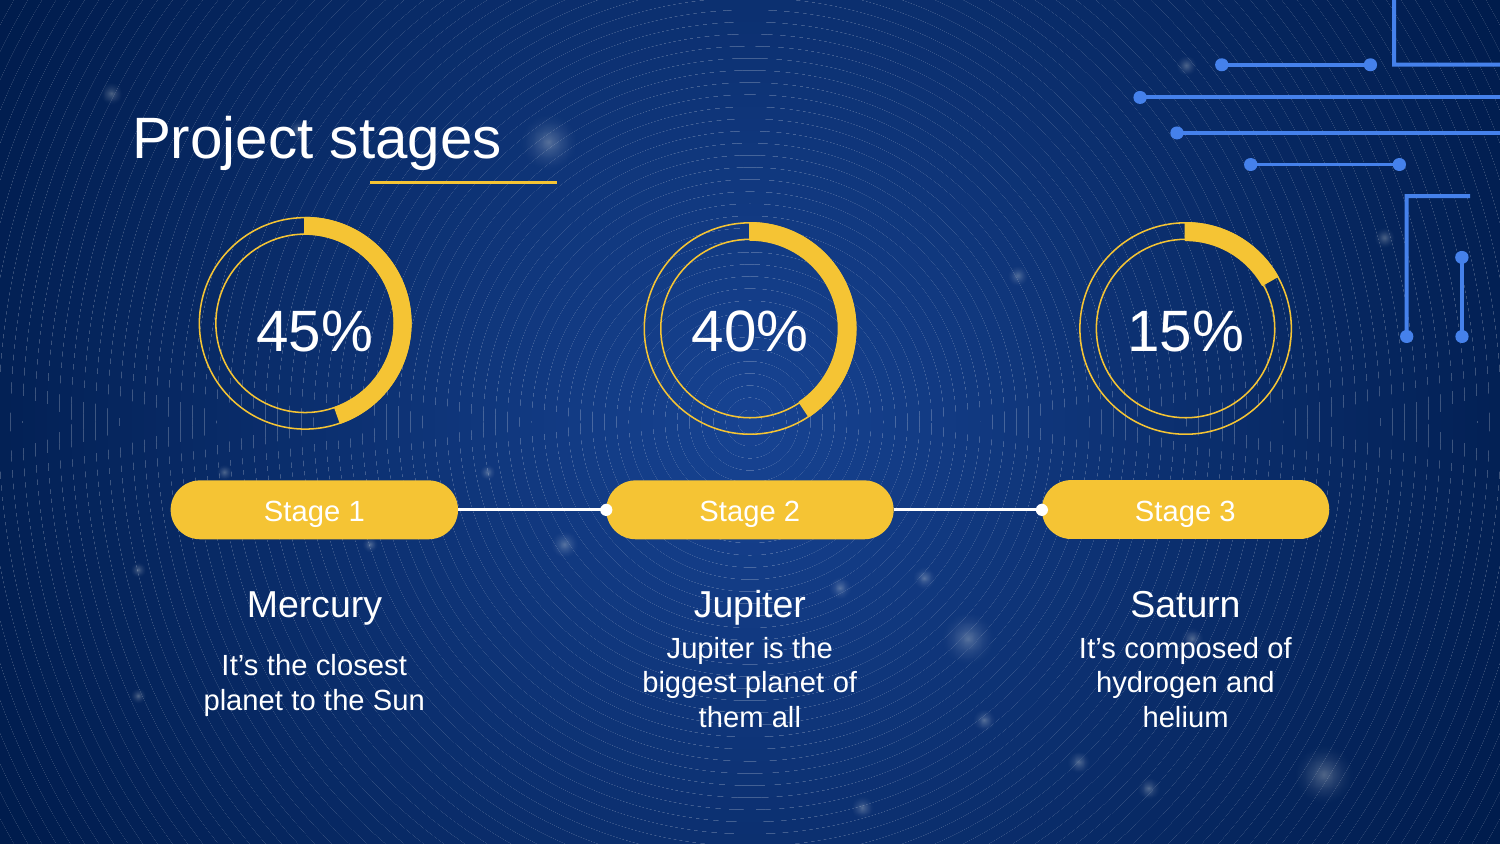

# Project stages

45%
40%
15%

Stage 1
Stage 2
Stage 3
Mercury
Jupiter
Saturn
It’s the closest planet to the Sun
Jupiter is the biggest planet of them all
It’s composed of hydrogen and helium